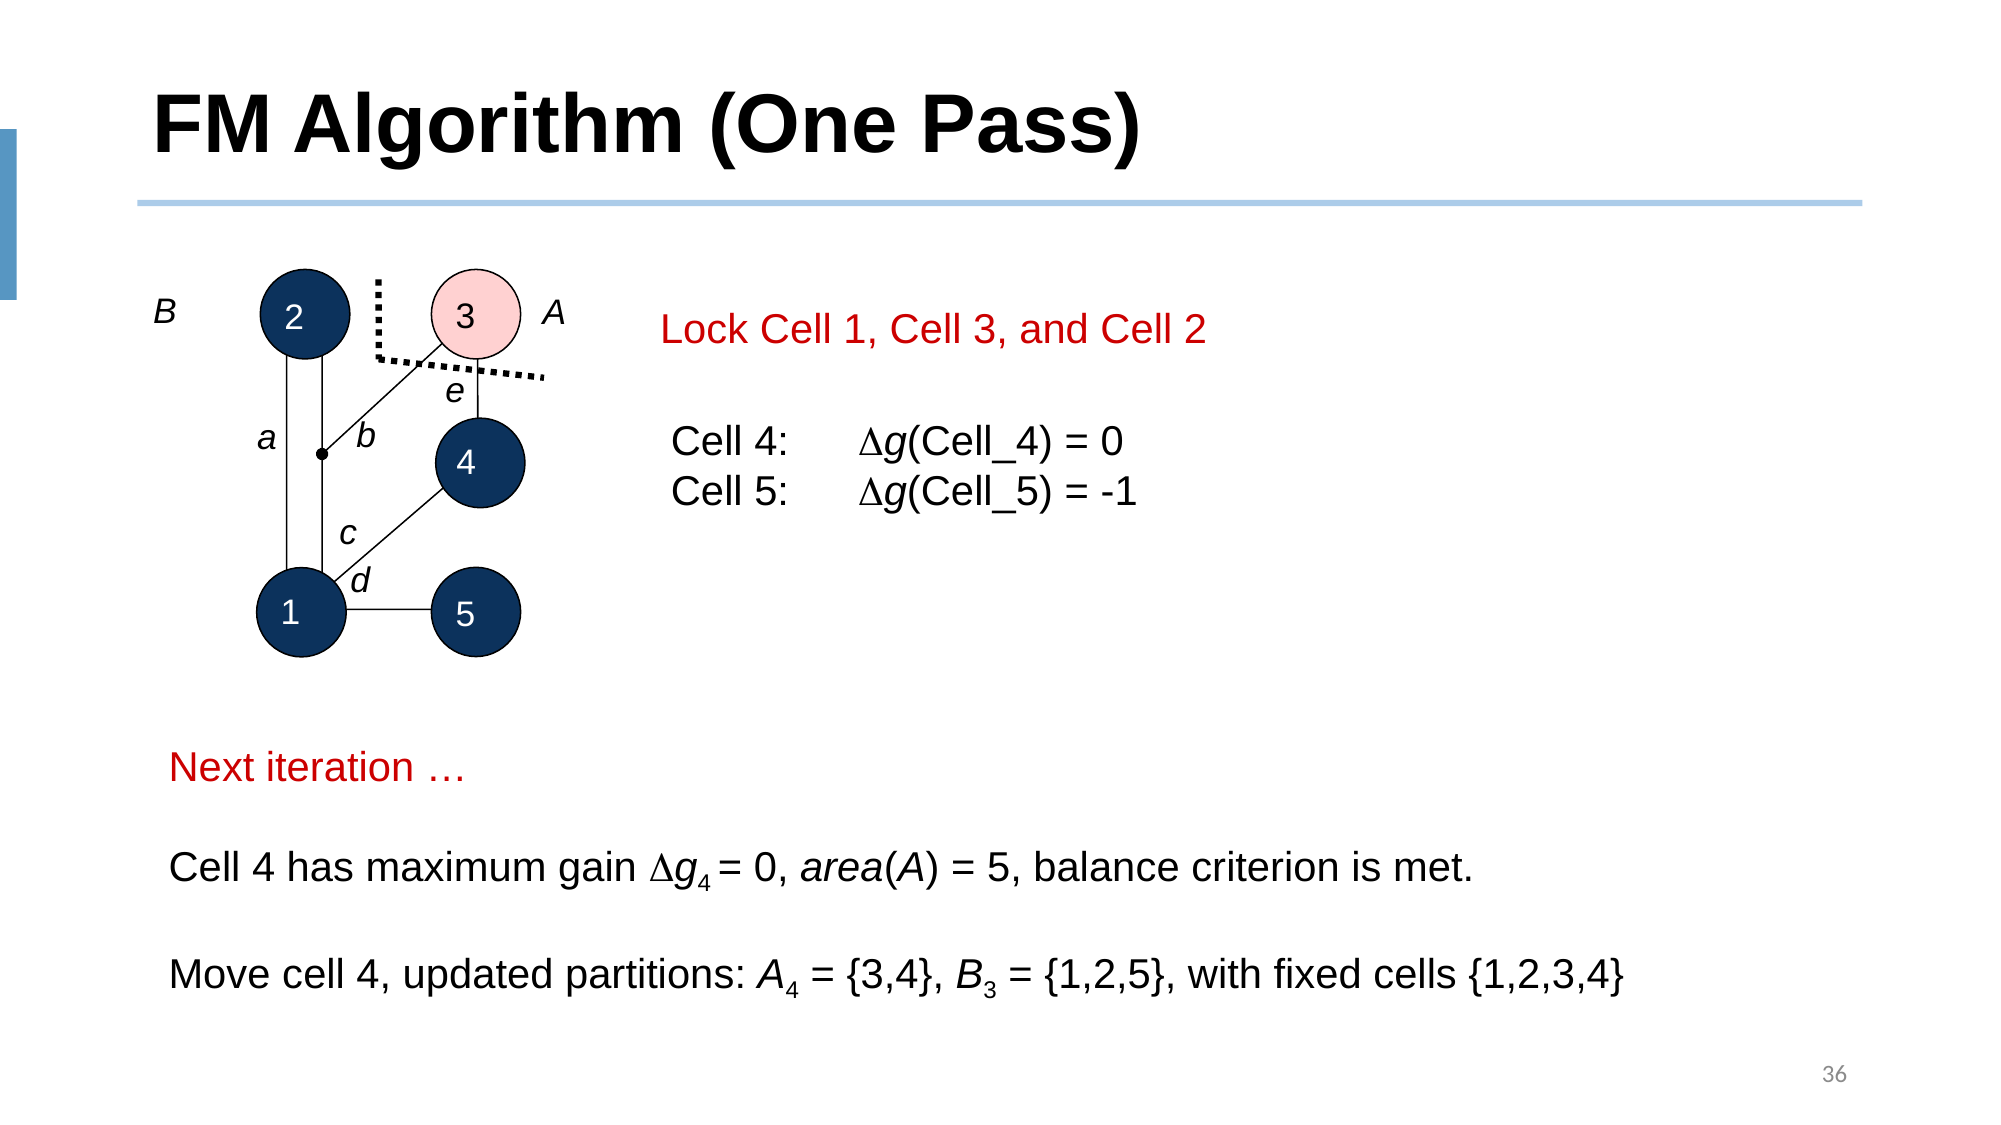

# FM Algorithm (One Pass)

3
2

B
A

e
b
a

4

c
d

1
5

Lock Cell 1, Cell 3, and Cell 2
Cell 4:      Δg(Cell_4) = 0
Cell 5:      Δg(Cell_5) = -1
Next iteration …
Cell 4 has maximum gain Δg4 = 0, area(A) = 5, balance criterion is met.
Move cell 4, updated partitions: A4 = {3,4}, B3 = {1,2,5}, with fixed cells {1,2,3,4}
36